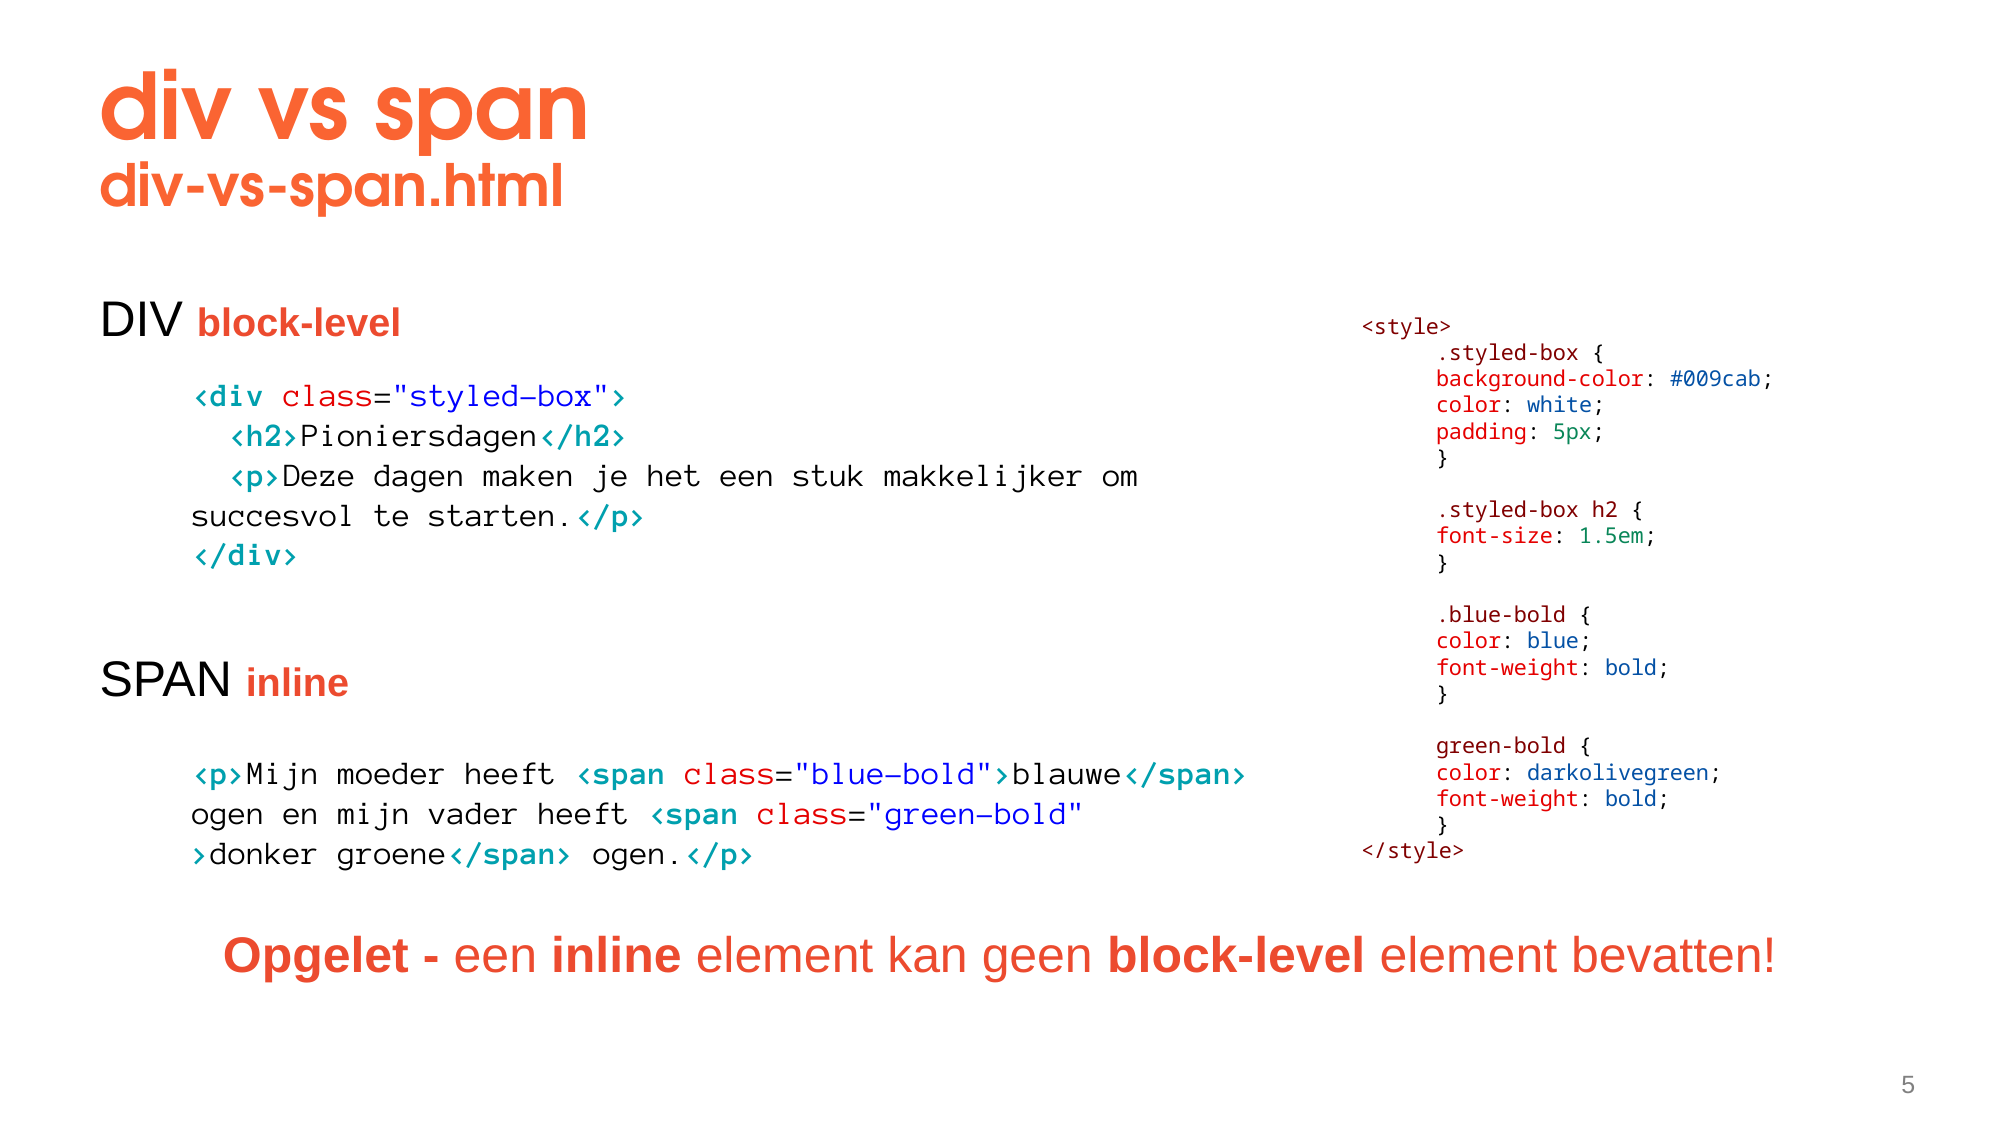

# div vs span div-vs-span.html
DIV block-level

SPAN inline

Opgelet - een inline element kan geen block-level element bevatten!

<style>
.styled-box {
background-color: #009cab;
color: white;
padding: 5px;
}
.styled-box h2 {
font-size: 1.5em;
}
.blue-bold {
color: blue;
font-weight: bold;
}
green-bold {
color: darkolivegreen;
font-weight: bold;
}
</style>

<div class="styled-box">
  <h2>Pioniersdagen</h2>
  <p>Deze dagen maken je het een stuk makkelijker om succesvol te starten.</p>
</div>
<p>Mijn moeder heeft <span class="blue-bold">blauwe</span> ogen en mijn vader heeft <span class="green-bold"
>donker groene</span> ogen.</p>

5